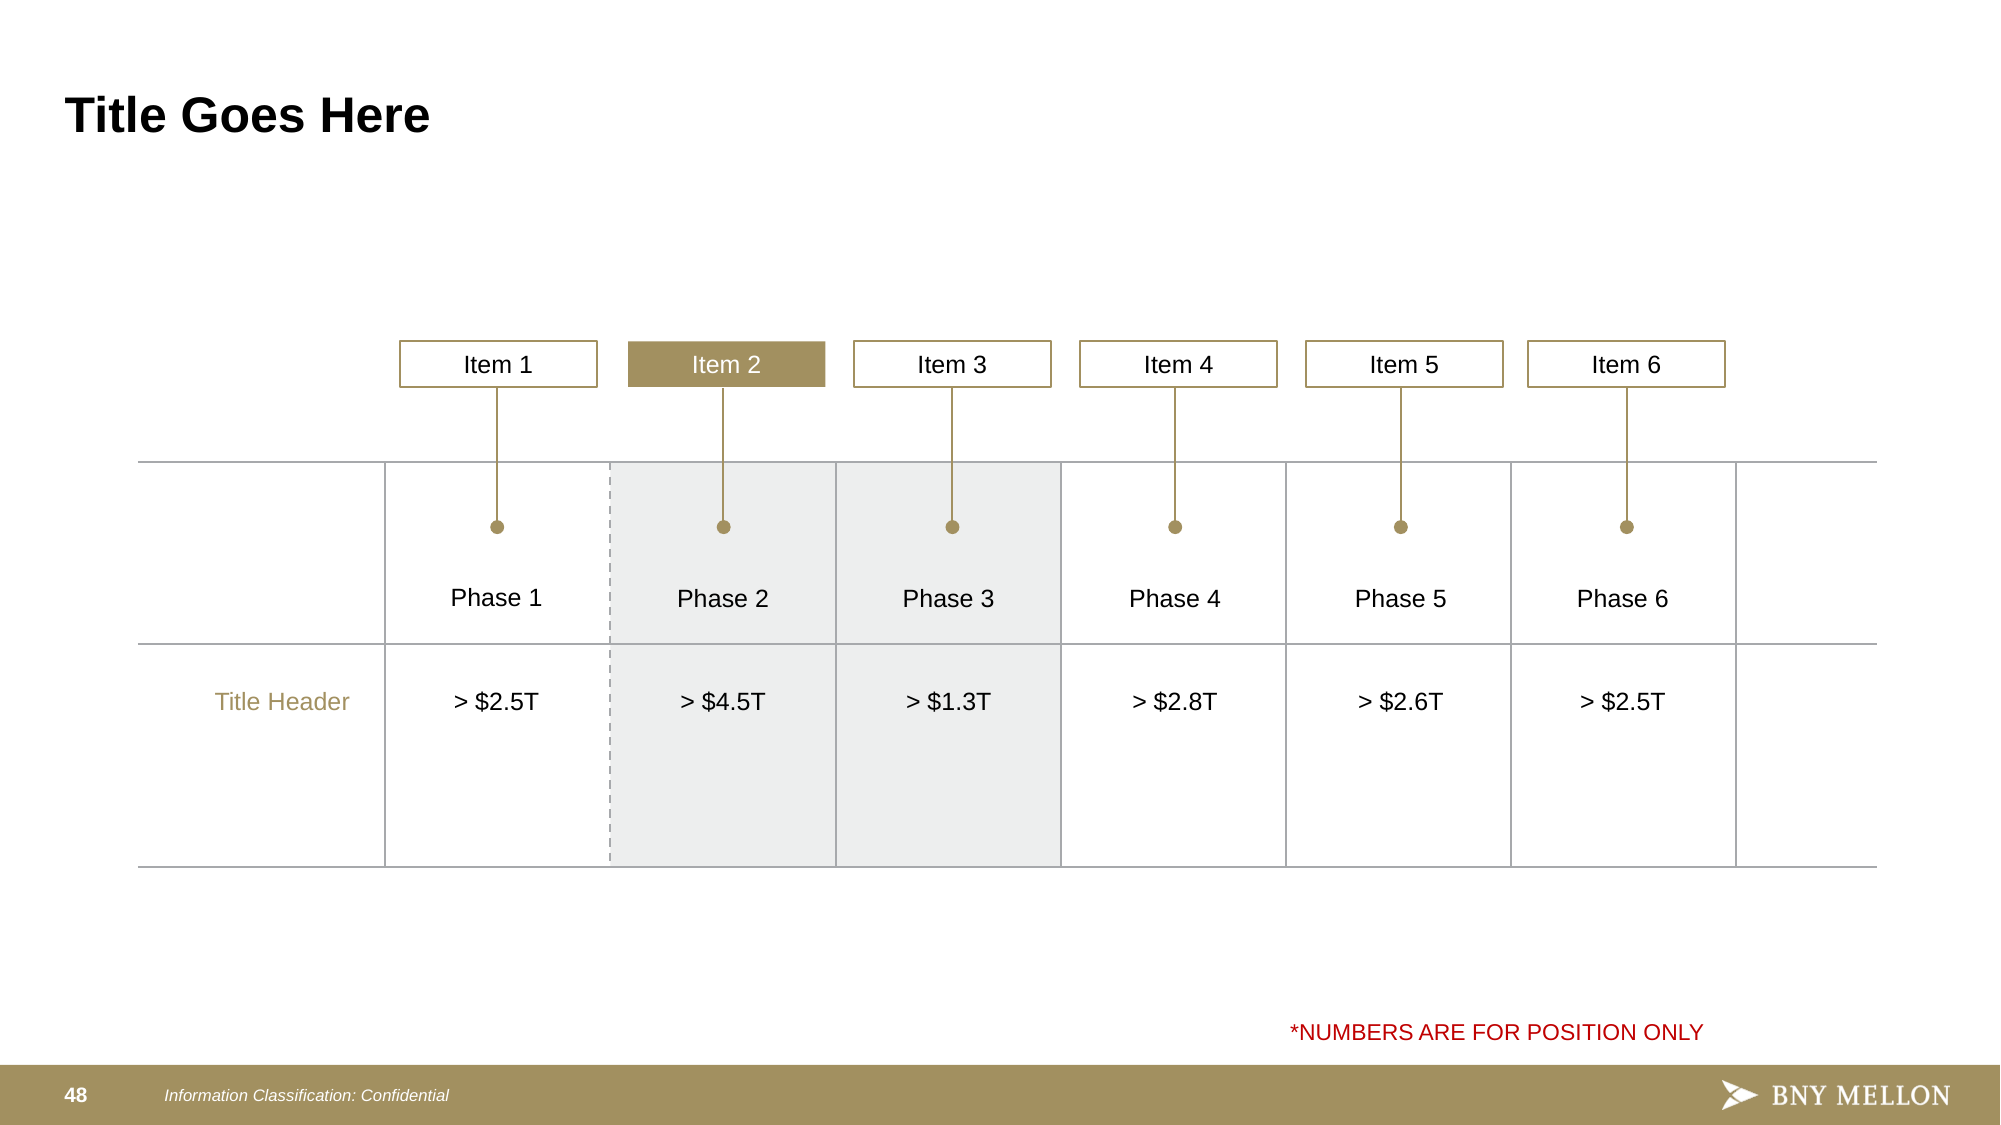

# Title Goes Here
Item 1
Item 2
Item 3
Item 4
Item 5
Item 6
Phase 1
Phase 2
Phase 3
Phase 4
Phase 5
Phase 6
> $2.5T
> $4.5T
> $1.3T
> $2.8T
> $2.6T
> $2.5T
Title Header
*NUMBERS ARE FOR POSITION ONLY